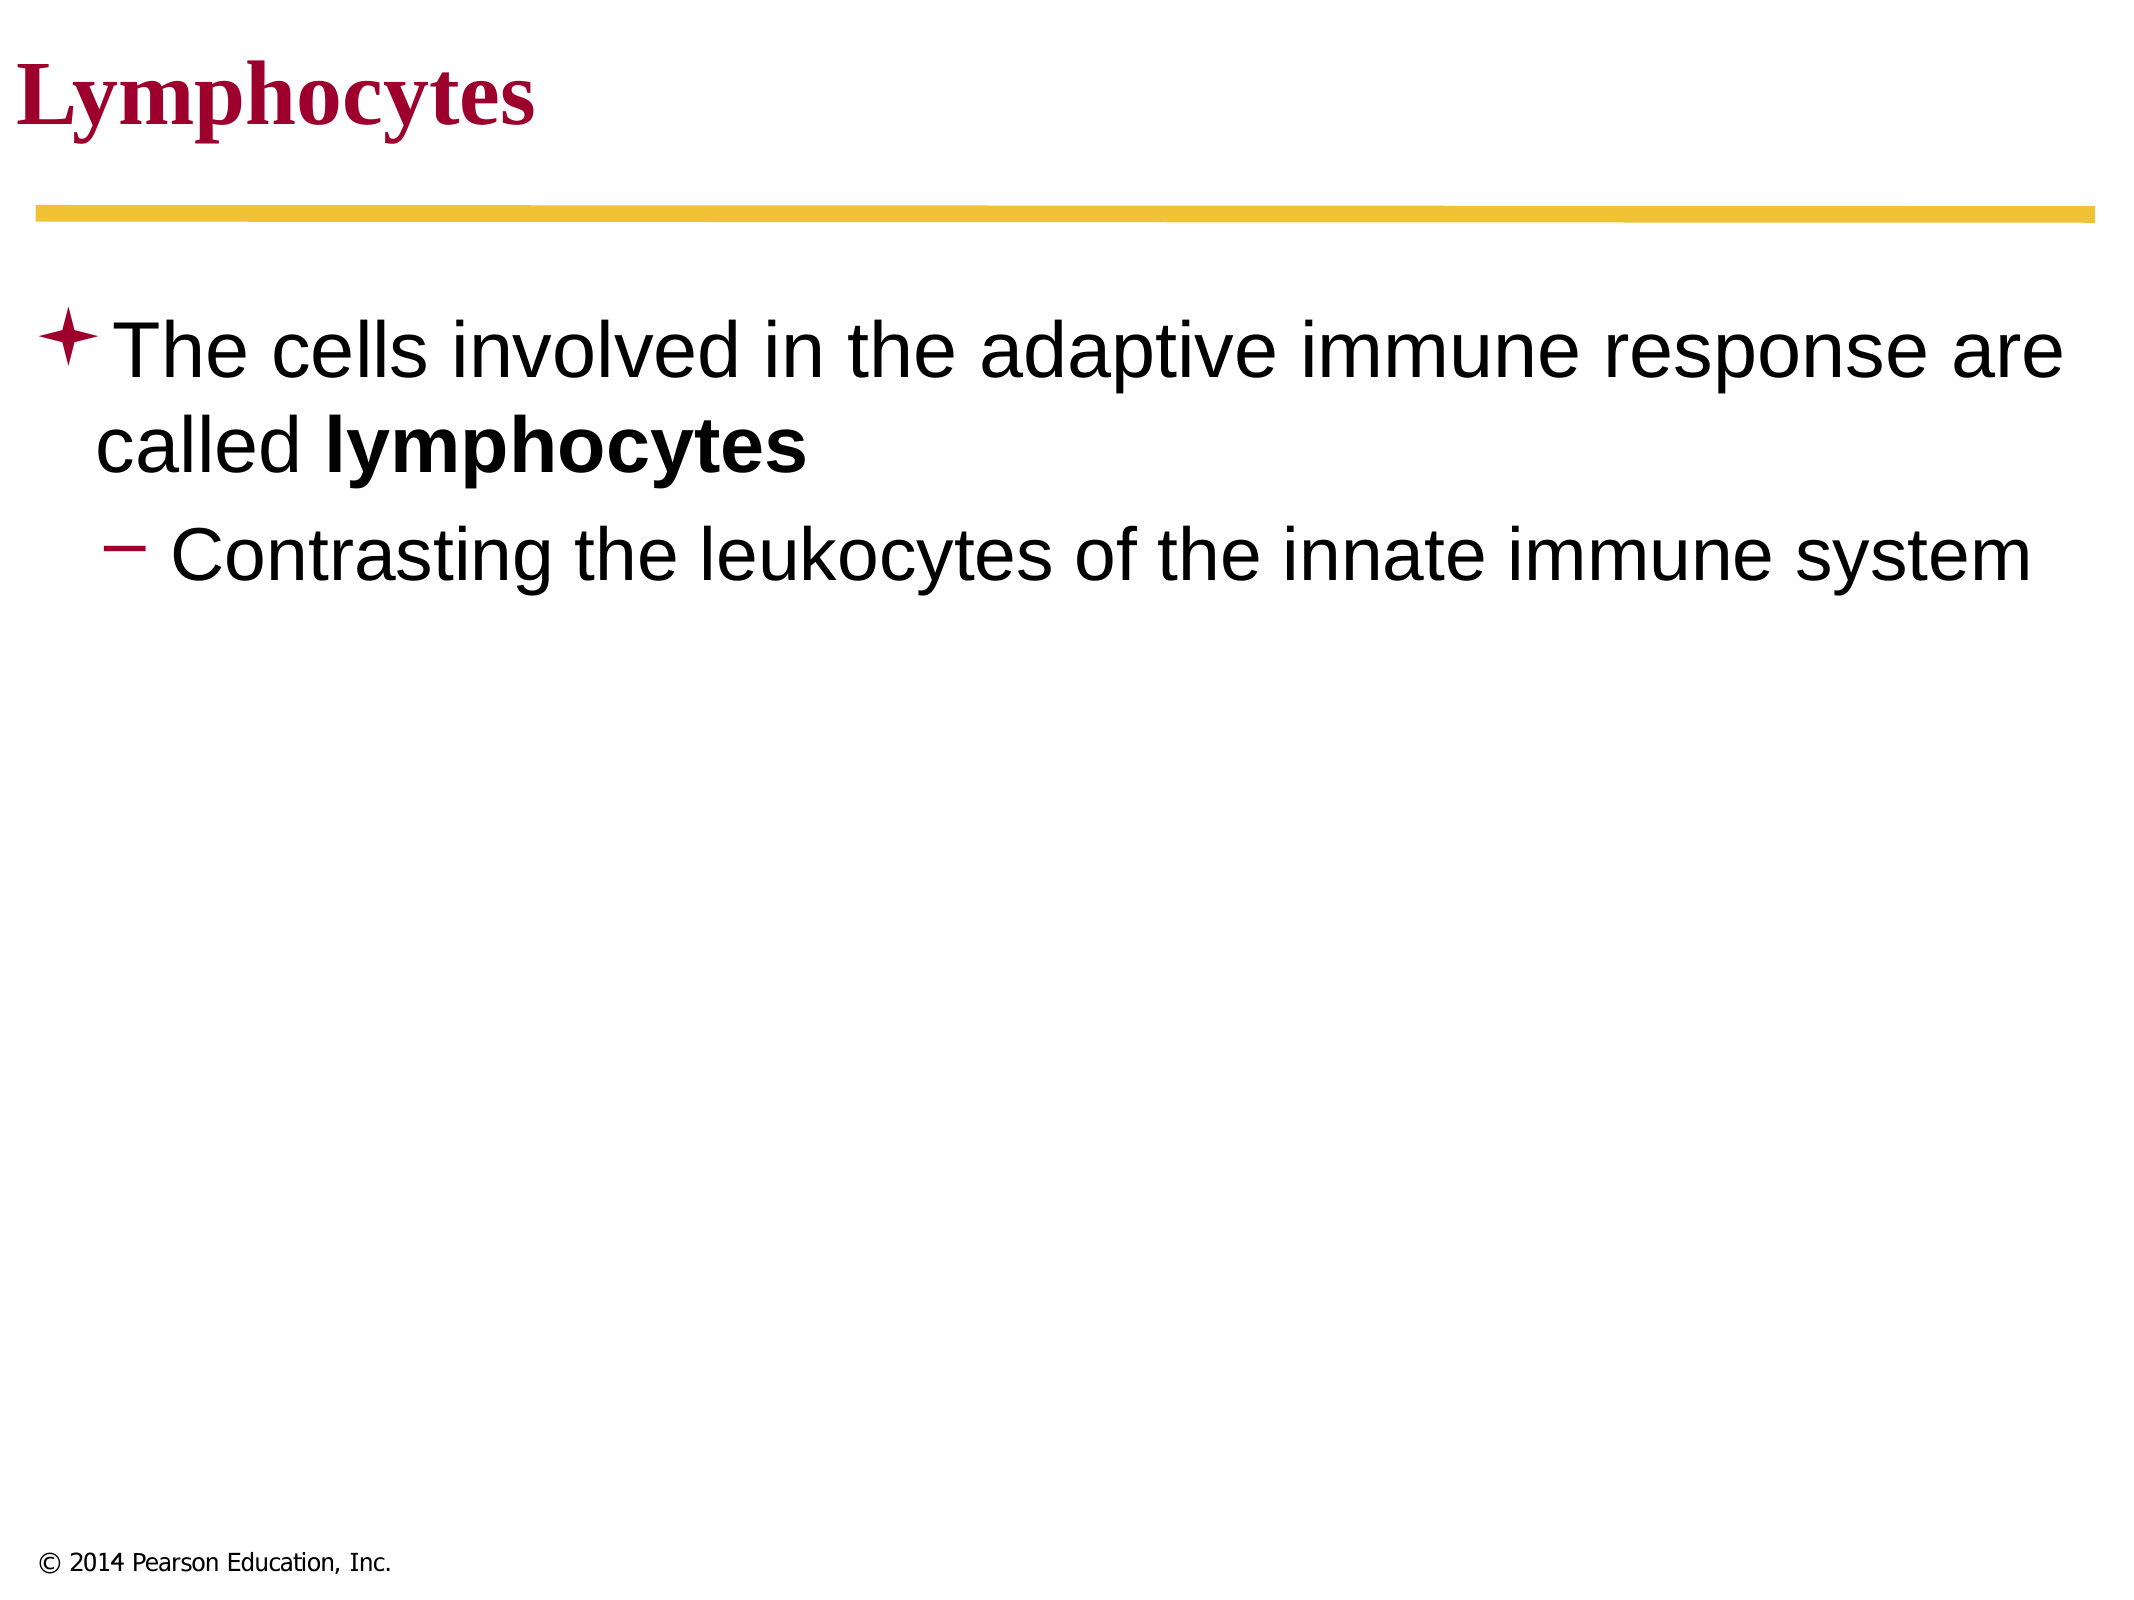

Lymphocytes

The cells involved in the adaptive immune response are called lymphocytes
Contrasting the leukocytes of the innate immune system